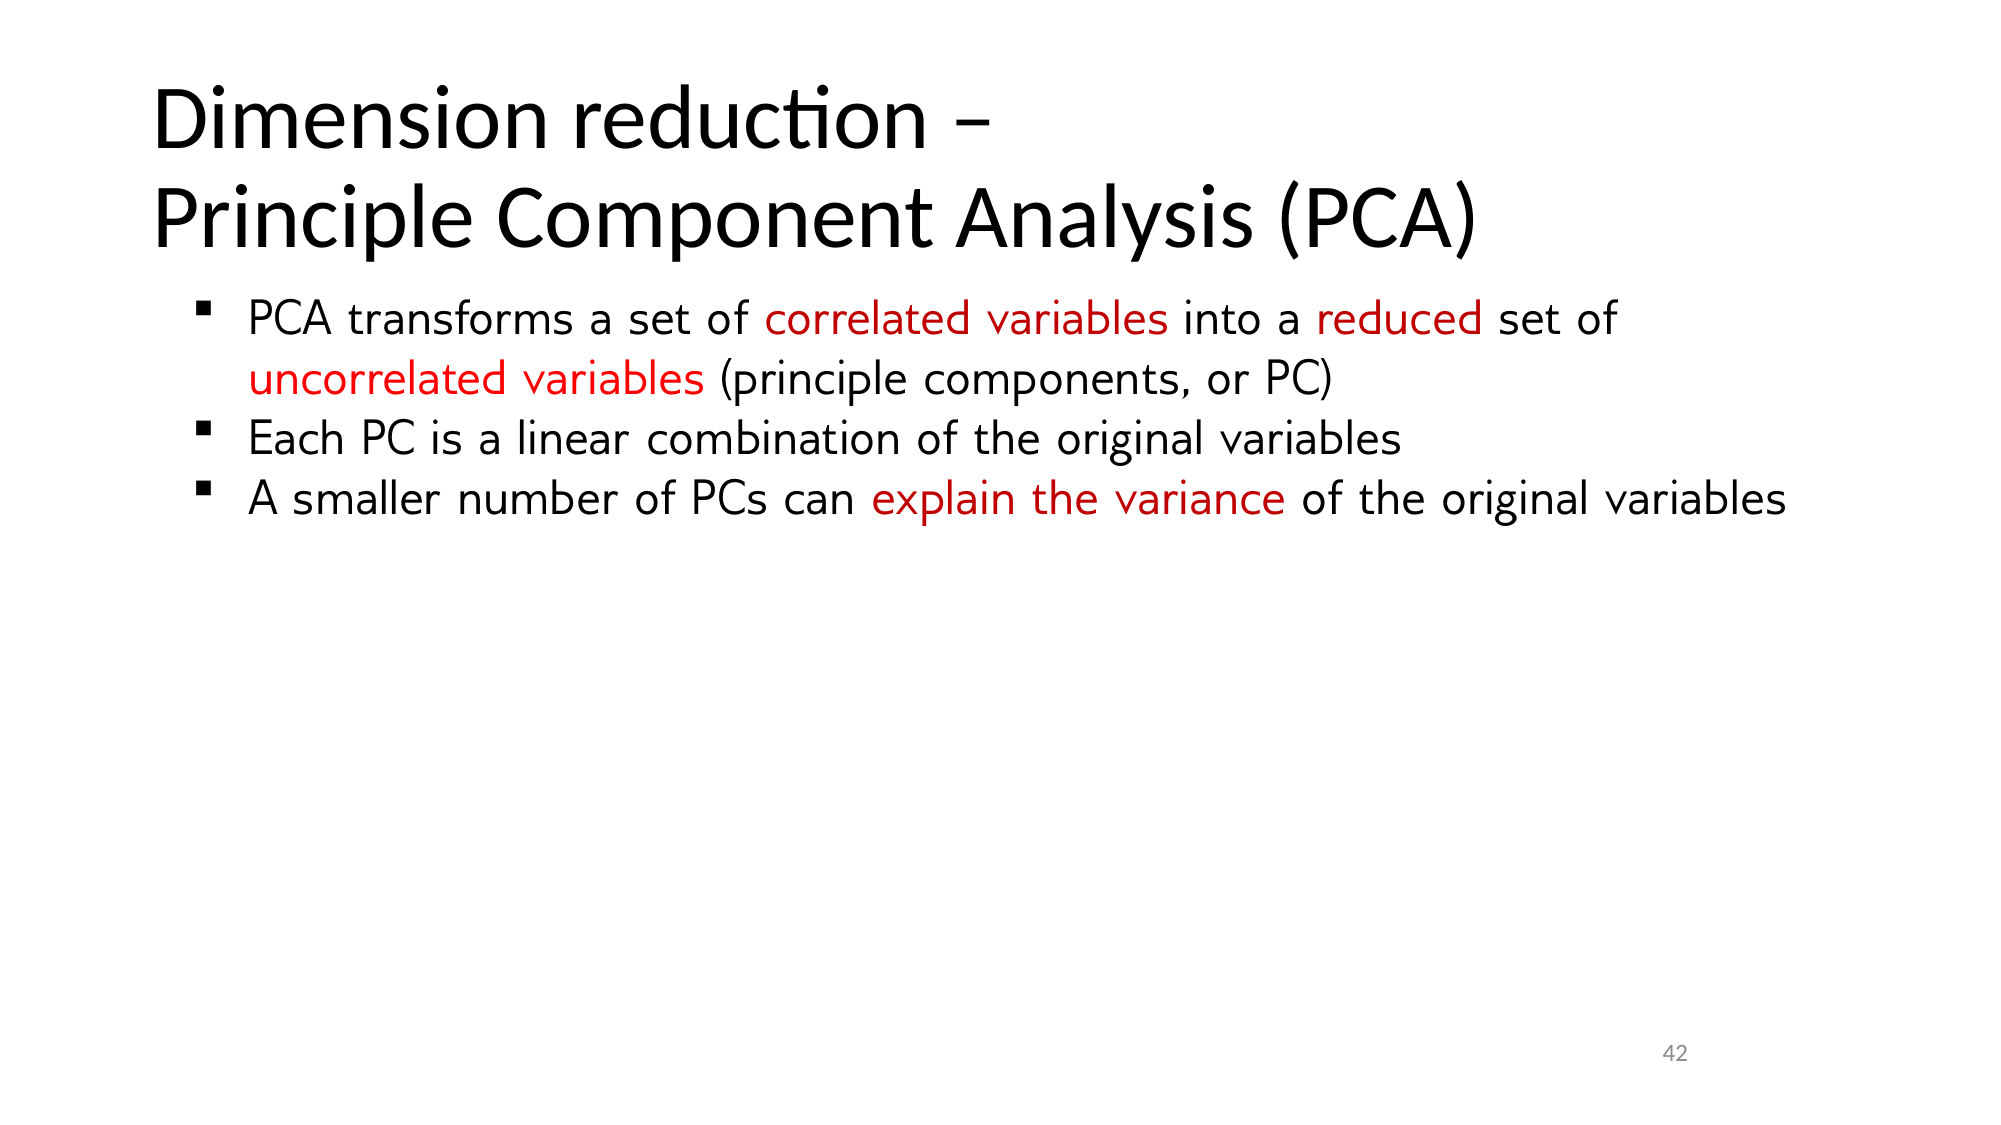

# Dimension reduction – Principle Component Analysis (PCA)
PCA transforms a set of correlated variables into a reduced set of uncorrelated variables (principle components, or PC)
Each PC is a linear combination of the original variables
A smaller number of PCs can explain the variance of the original variables
42